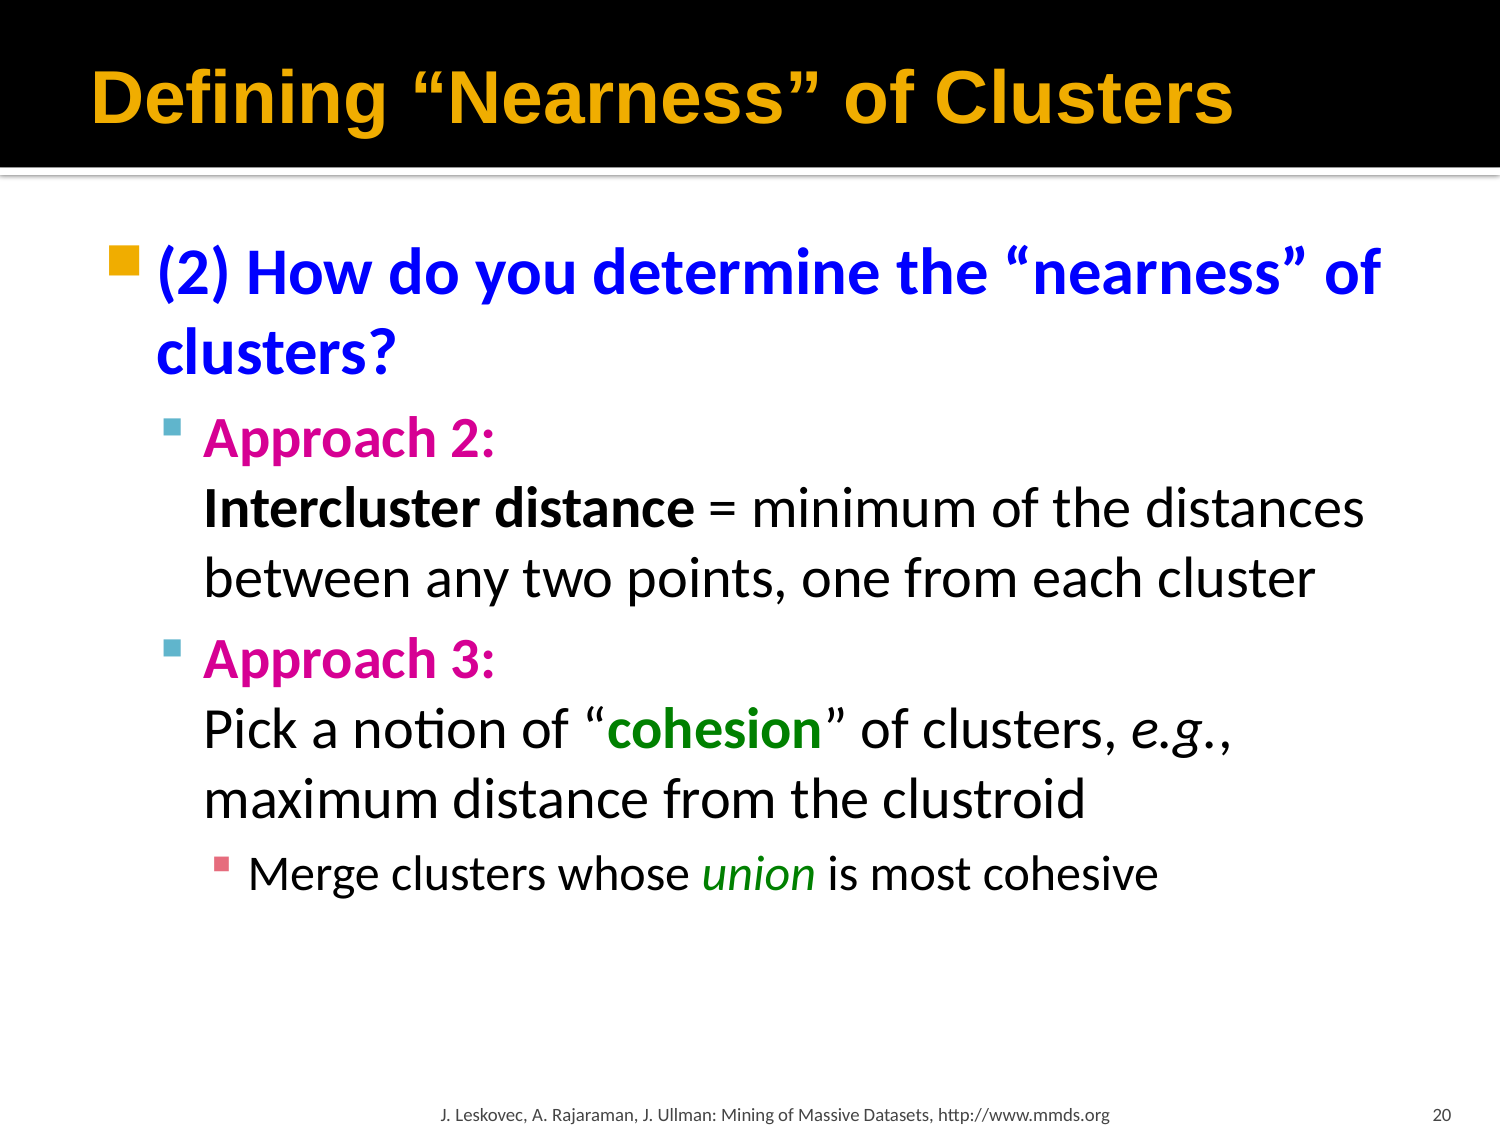

# Defining “Nearness” of Clusters
(2) How do you determine the “nearness” of clusters?
Approach 2:
Intercluster distance = minimum of the distances between any two points, one from each cluster
Approach 3:
Pick a notion of “cohesion” of clusters, e.g., maximum distance from the clustroid
Merge clusters whose union is most cohesive
J. Leskovec, A. Rajaraman, J. Ullman: Mining of Massive Datasets, http://www.mmds.org
20